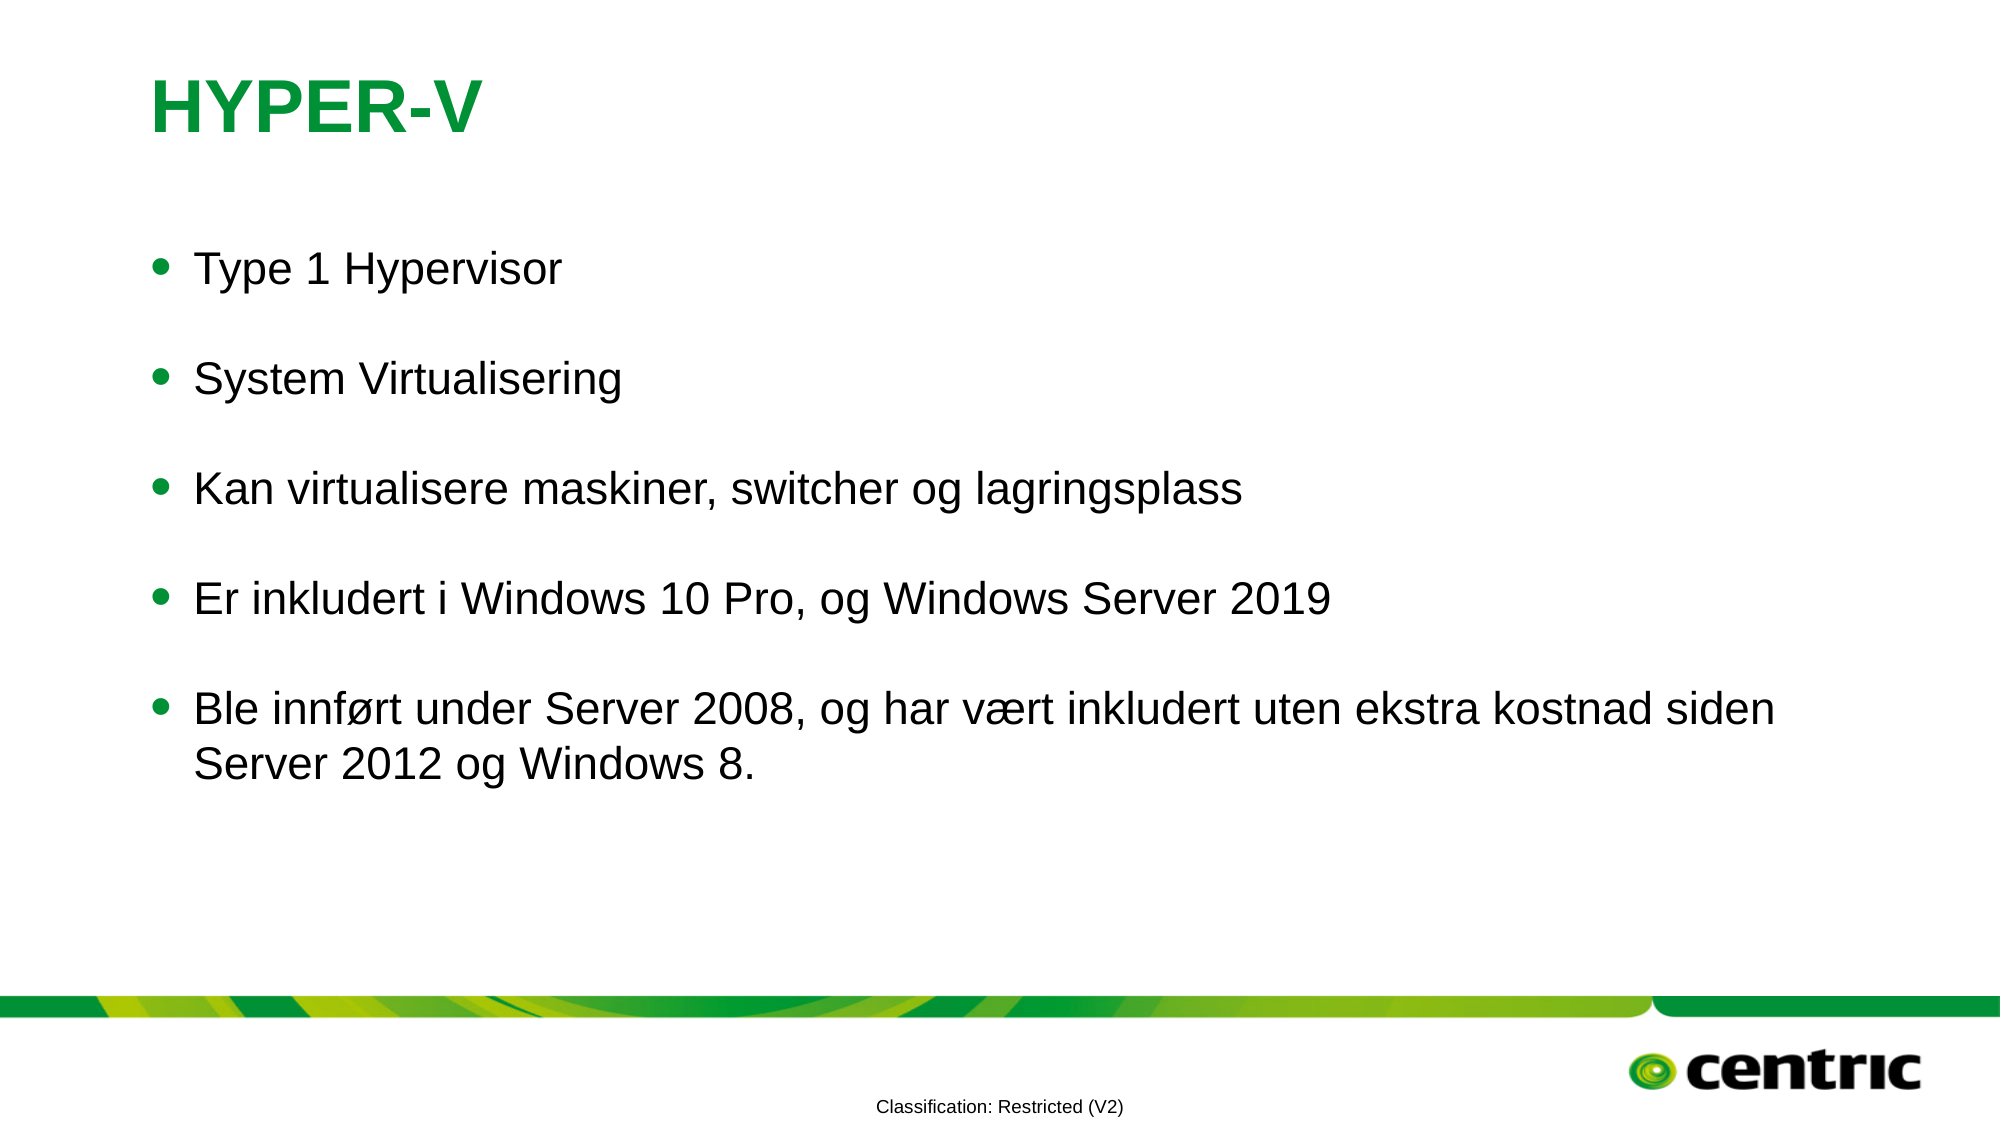

# Hyper-V
Type 1 Hypervisor

System Virtualisering

Kan virtualisere maskiner, switcher og lagringsplass

Er inkludert i Windows 10 Pro, og Windows Server 2019

Ble innført under Server 2008, og har vært inkludert uten ekstra kostnad siden Server 2012 og Windows 8.